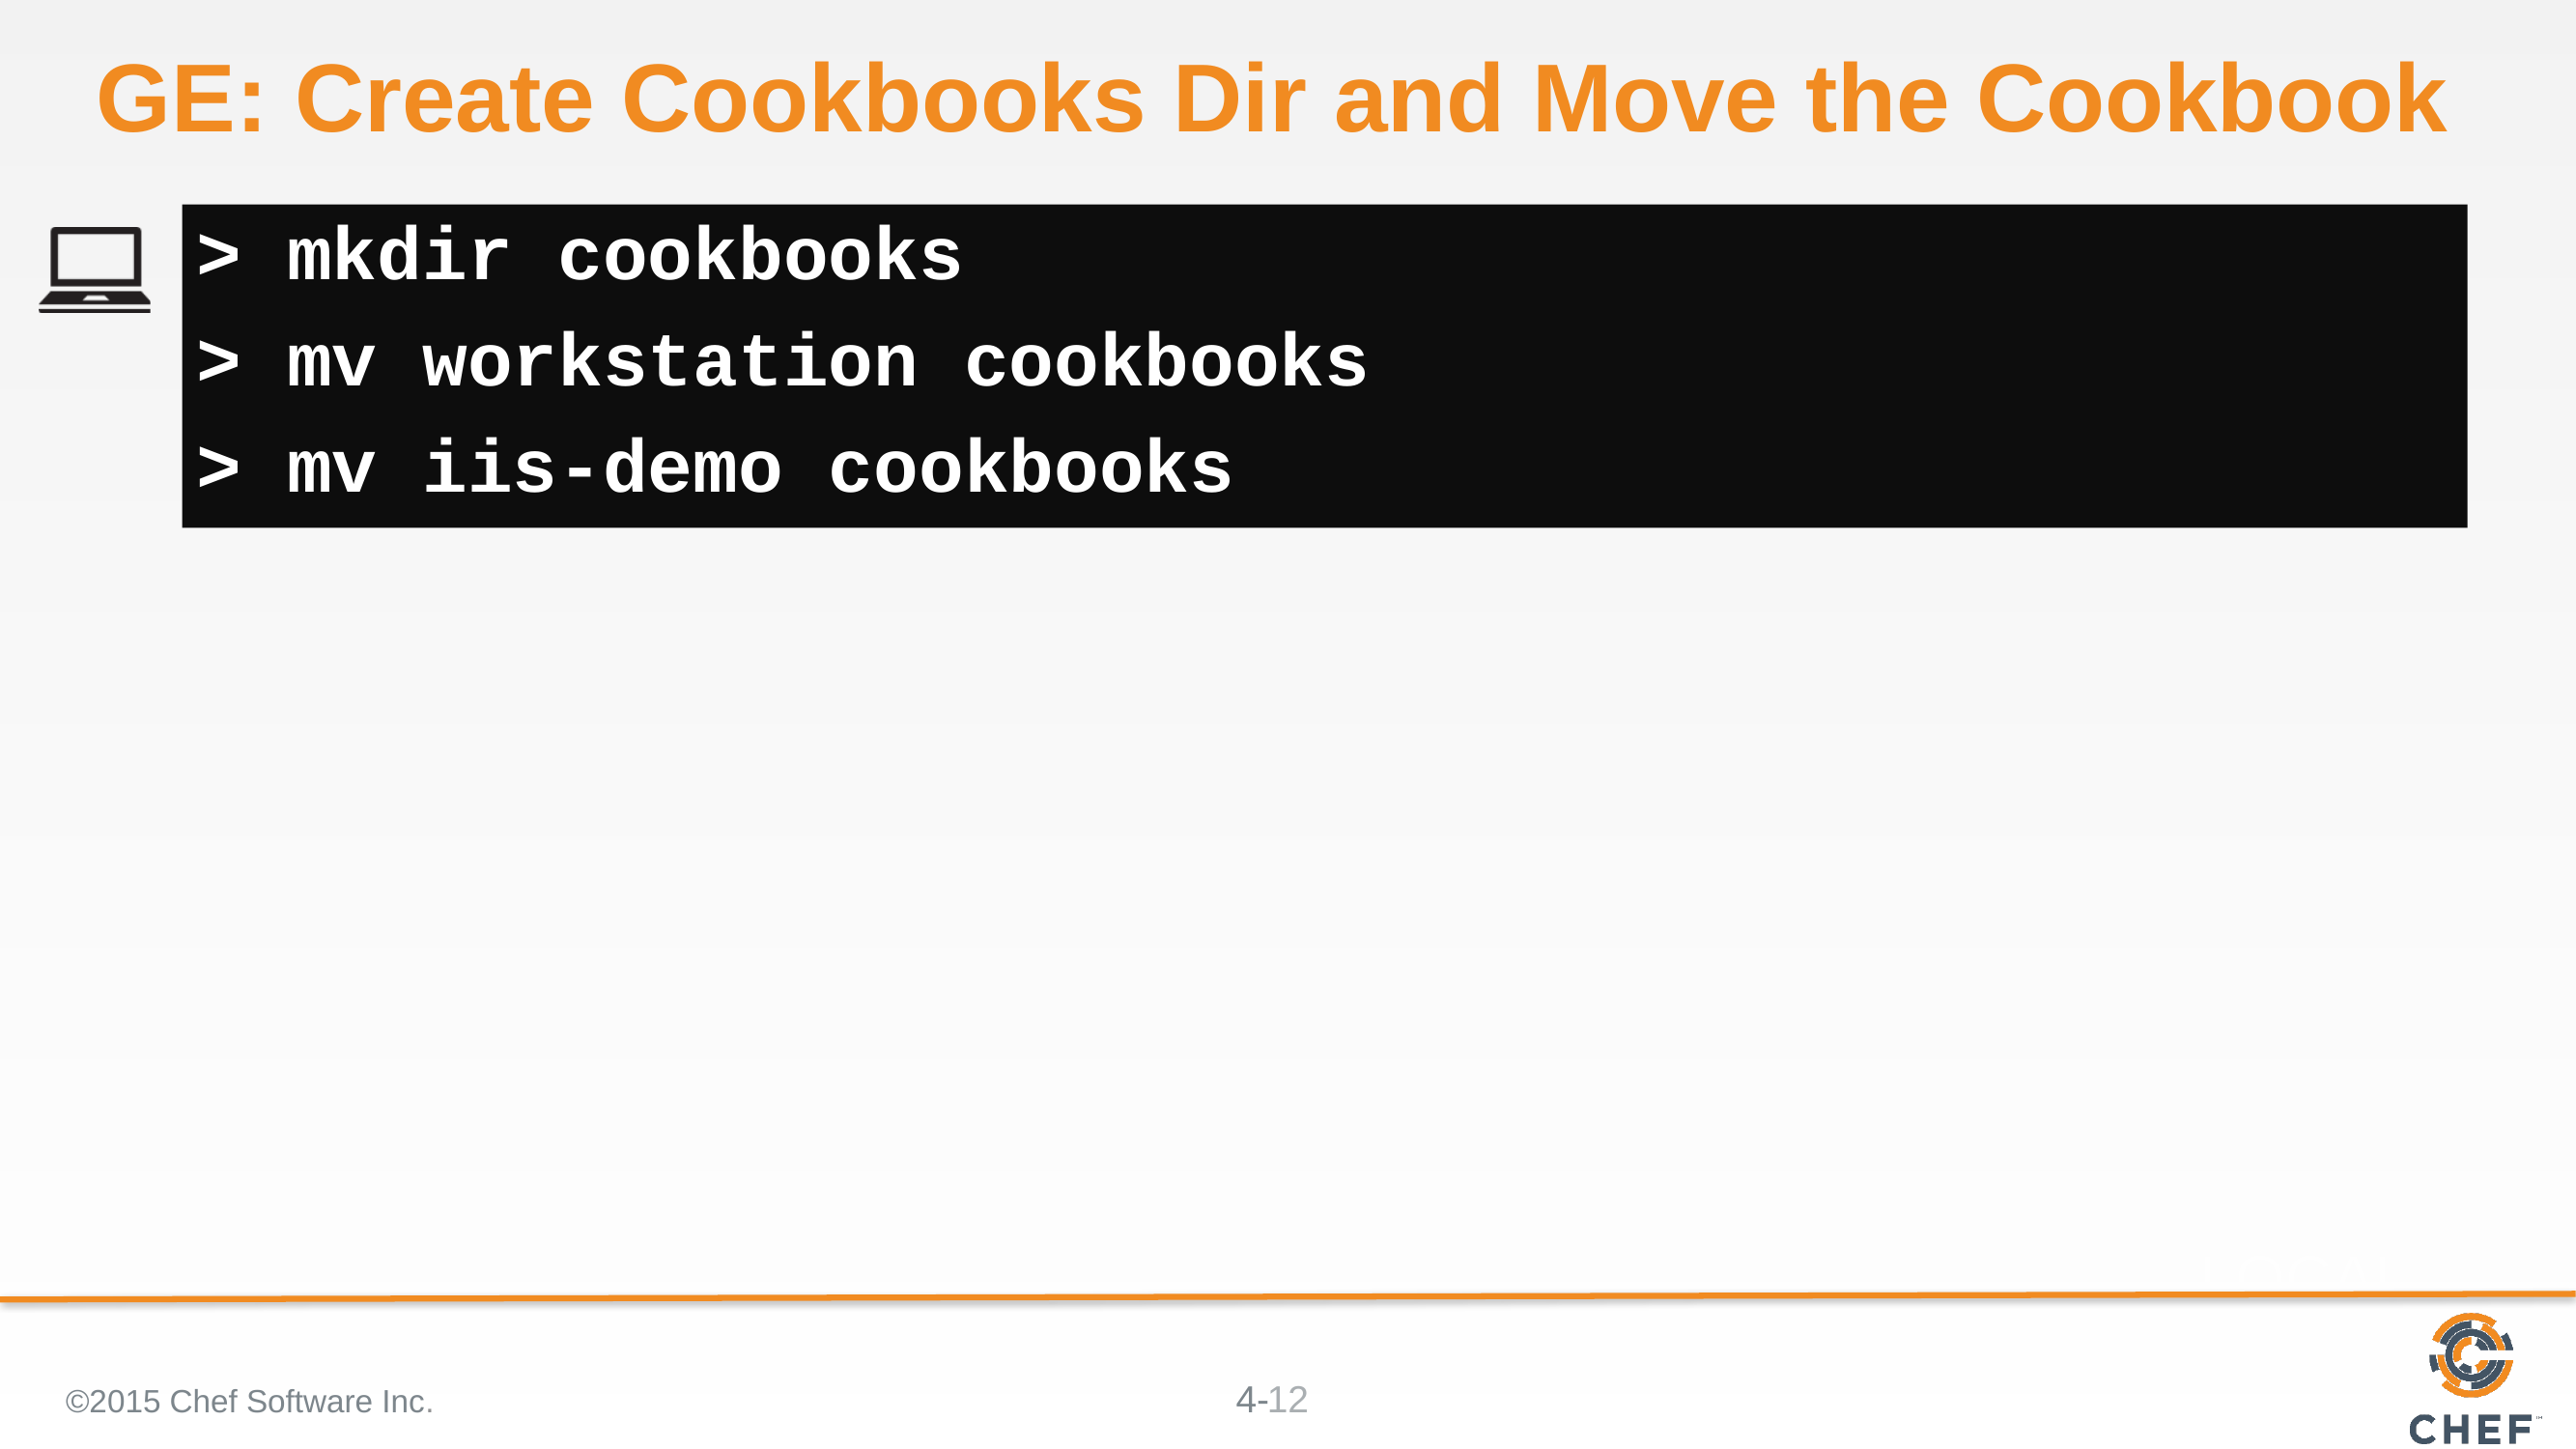

# GE: Create Cookbooks Dir and Move the Cookbook
> mkdir cookbooks
> mv workstation cookbooks
> mv iis-demo cookbooks
©2015 Chef Software Inc.
12